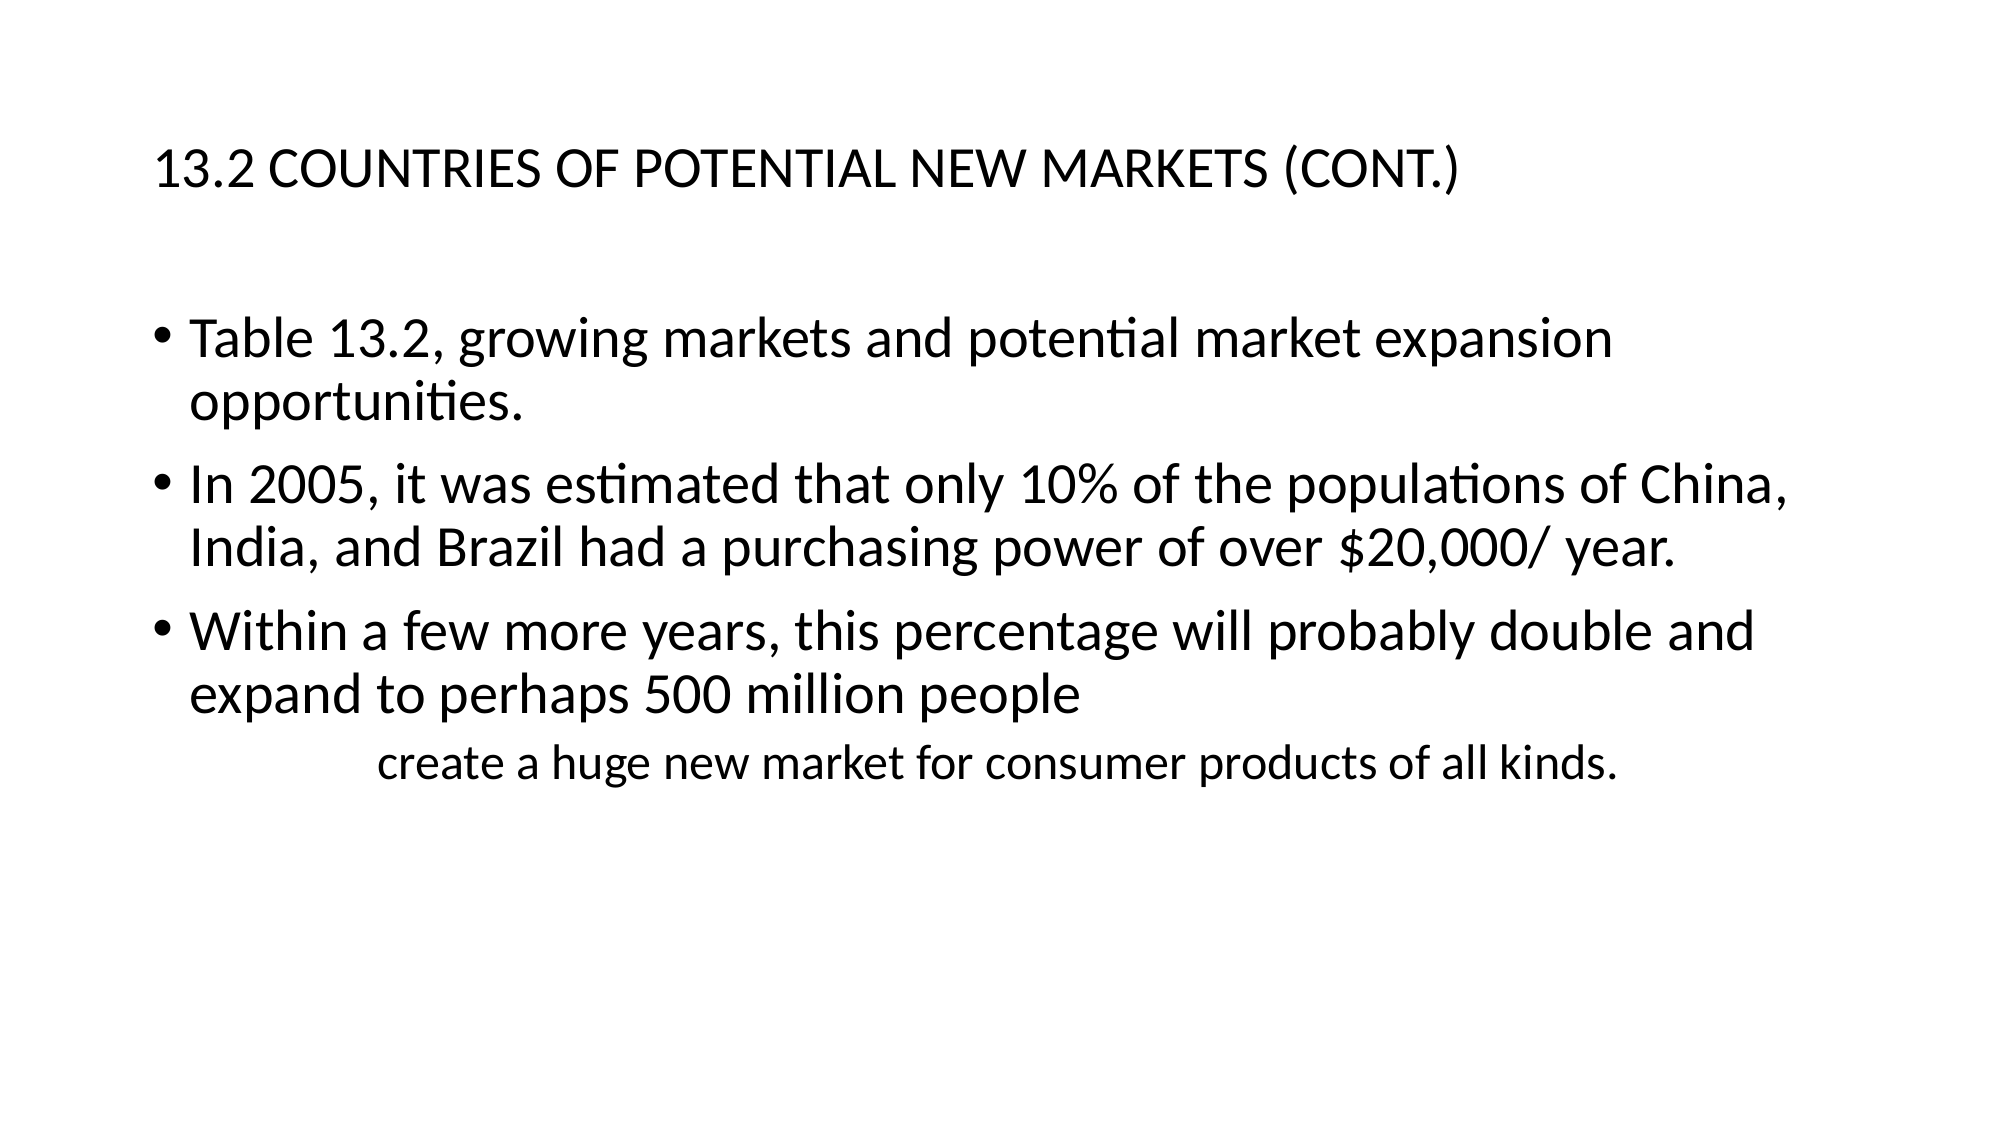

# 13.2 COUNTRIES OF POTENTIAL NEW MARKETS (CONT.)
Table 13.2, growing markets and potential market expansion opportunities.
In 2005, it was estimated that only 10% of the populations of China, India, and Brazil had a purchasing power of over $20,000/ year.
Within a few more years, this percentage will probably double and expand to perhaps 500 million people
	create a huge new market for consumer products of all kinds.